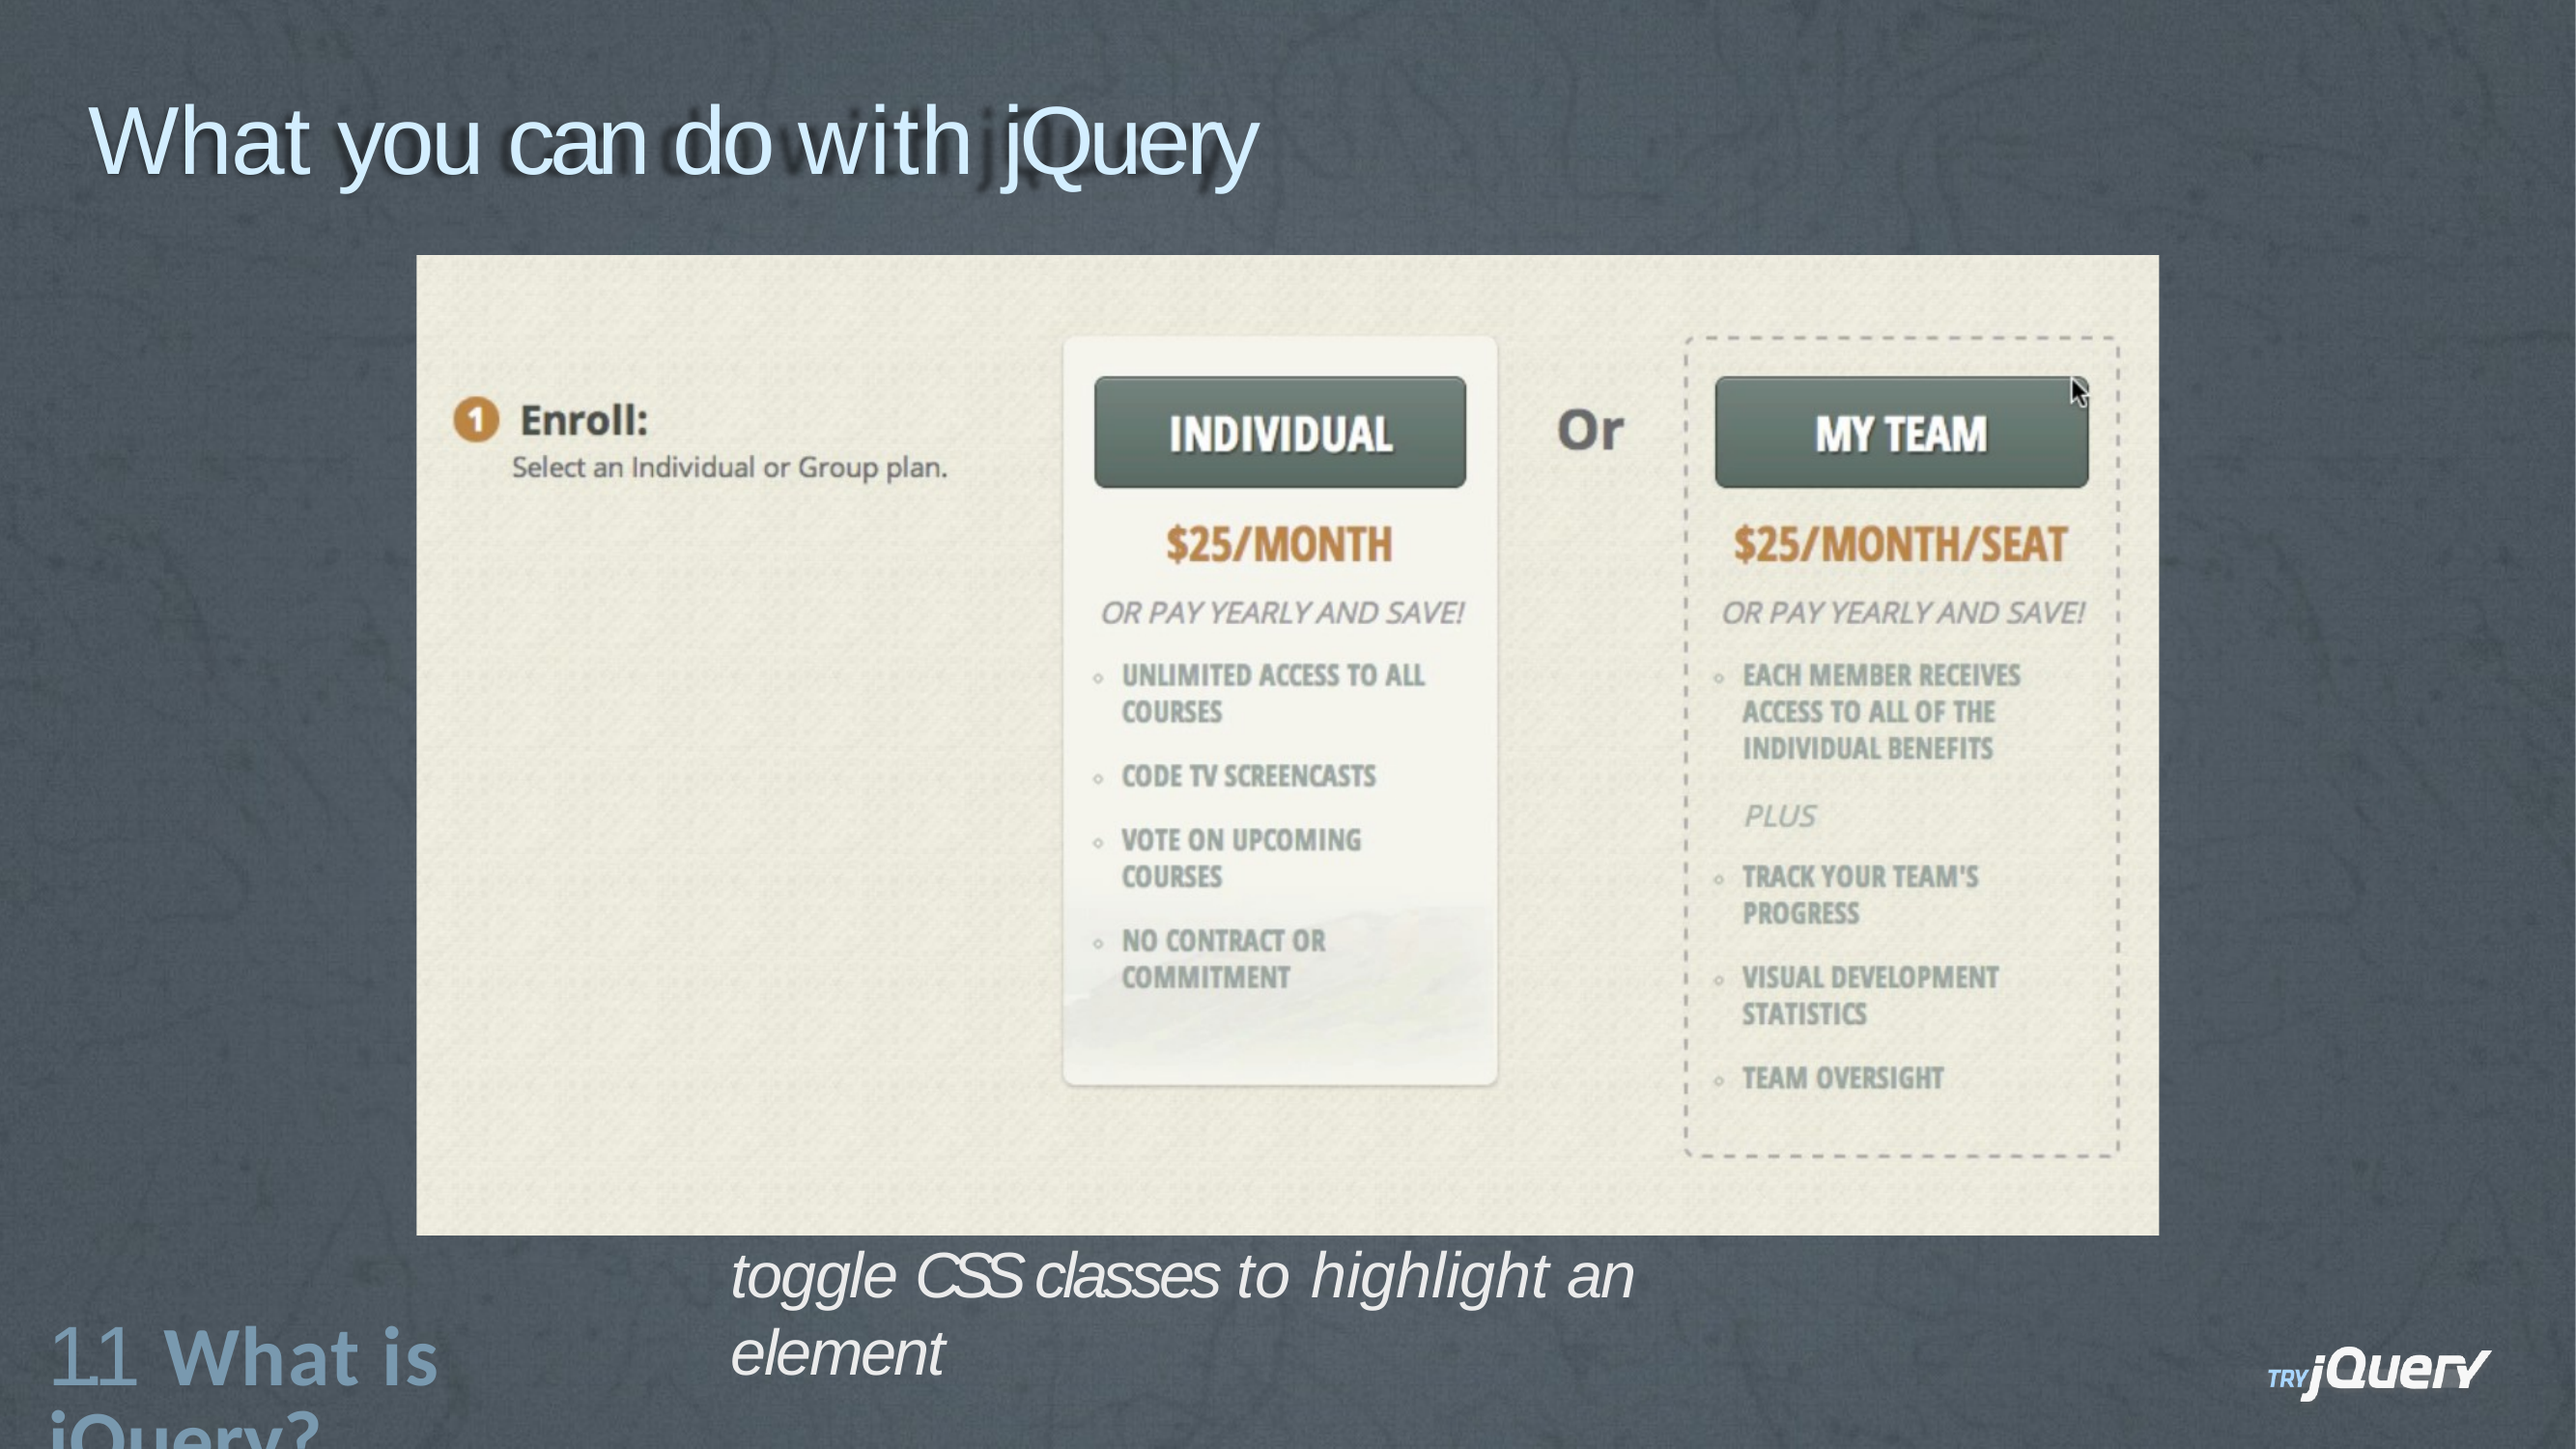

# What you can do with jQuery

toggle CSS classes to highlight an element
1.1  What is jQuery?